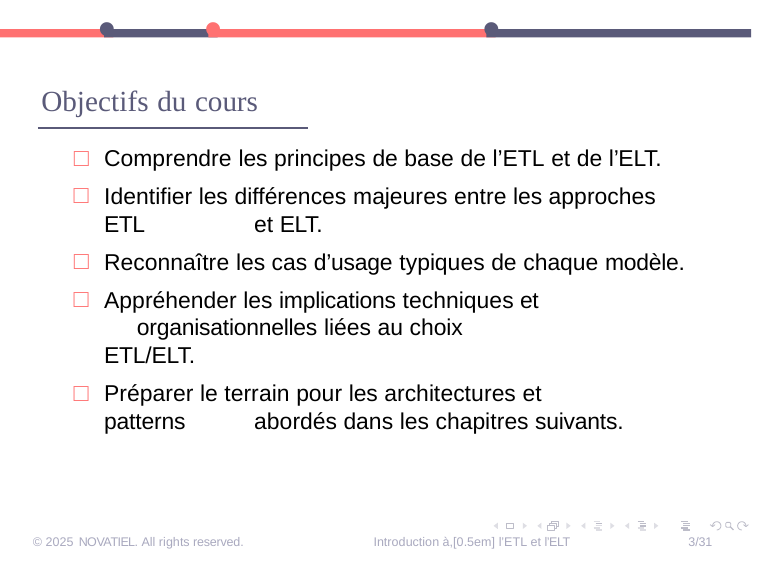

•	•	•

# Objectifs du cours

Comprendre les principes de base de l’ETL et de l’ELT.
Identifier les différences majeures entre les approches ETL 	et ELT.
Reconnaître les cas d’usage typiques de chaque modèle.
Appréhender les implications techniques et 	organisationnelles liées au choix ETL/ELT.
Préparer le terrain pour les architectures et patterns 	abordés dans les chapitres suivants.
© 2025 NOVATIEL. All rights reserved.
Introduction à,[0.5em] l’ETL et l’ELT
3/31